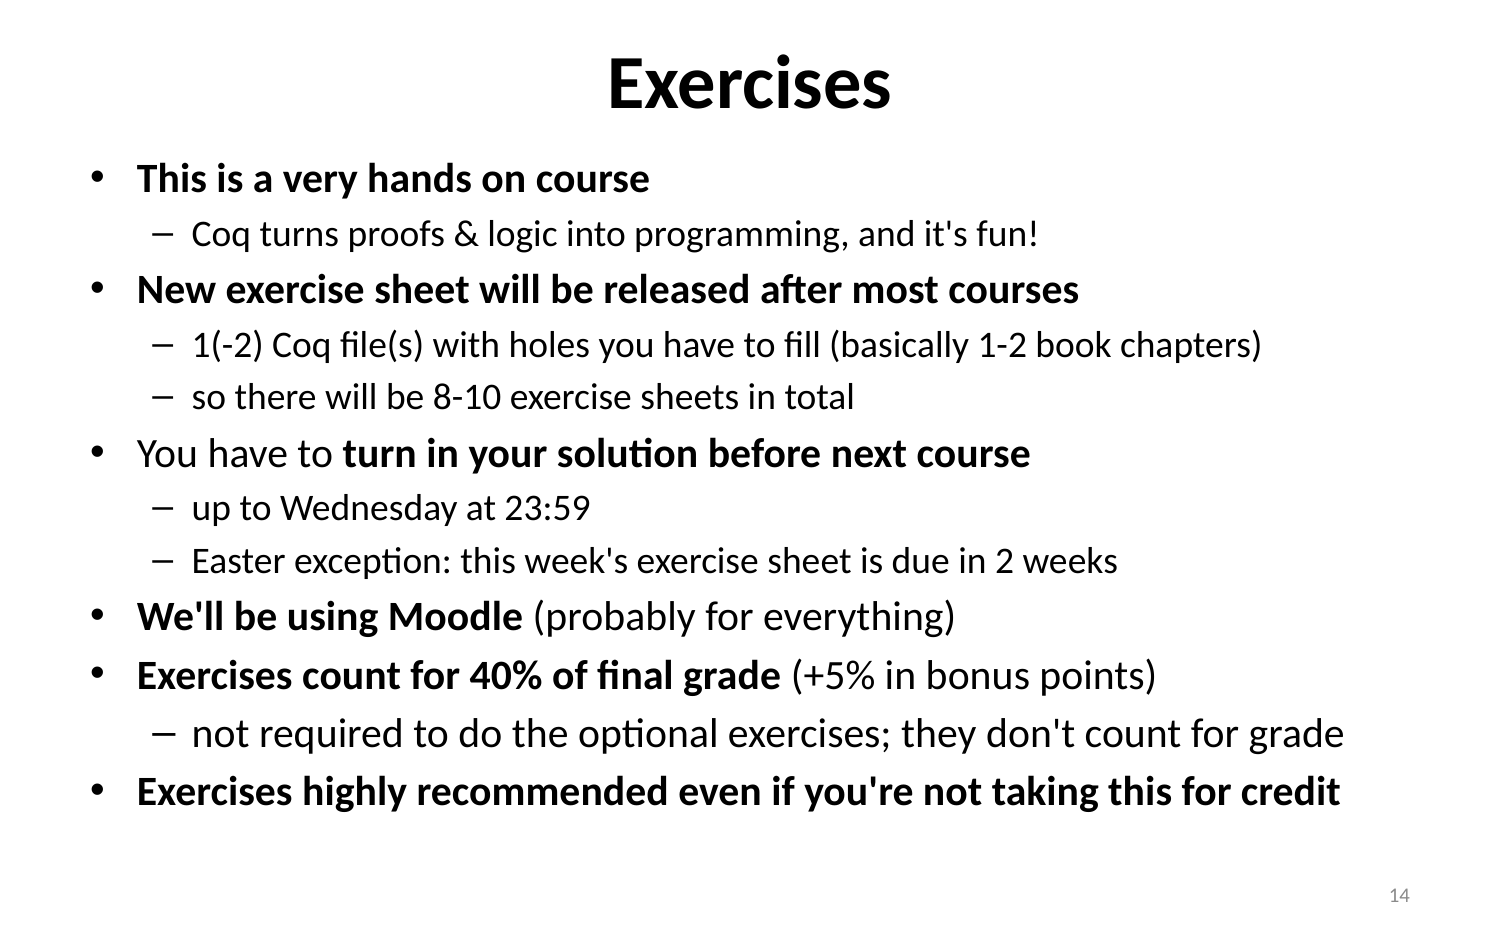

# Exercises
This is a very hands on course
Coq turns proofs & logic into programming, and it's fun!
New exercise sheet will be released after most courses
1(-2) Coq file(s) with holes you have to fill (basically 1-2 book chapters)
so there will be 8-10 exercise sheets in total
You have to turn in your solution before next course
up to Wednesday at 23:59
Easter exception: this week's exercise sheet is due in 2 weeks
We'll be using Moodle (probably for everything)
Exercises count for 40% of final grade (+5% in bonus points)
not required to do the optional exercises; they don't count for grade
Exercises highly recommended even if you're not taking this for credit
14